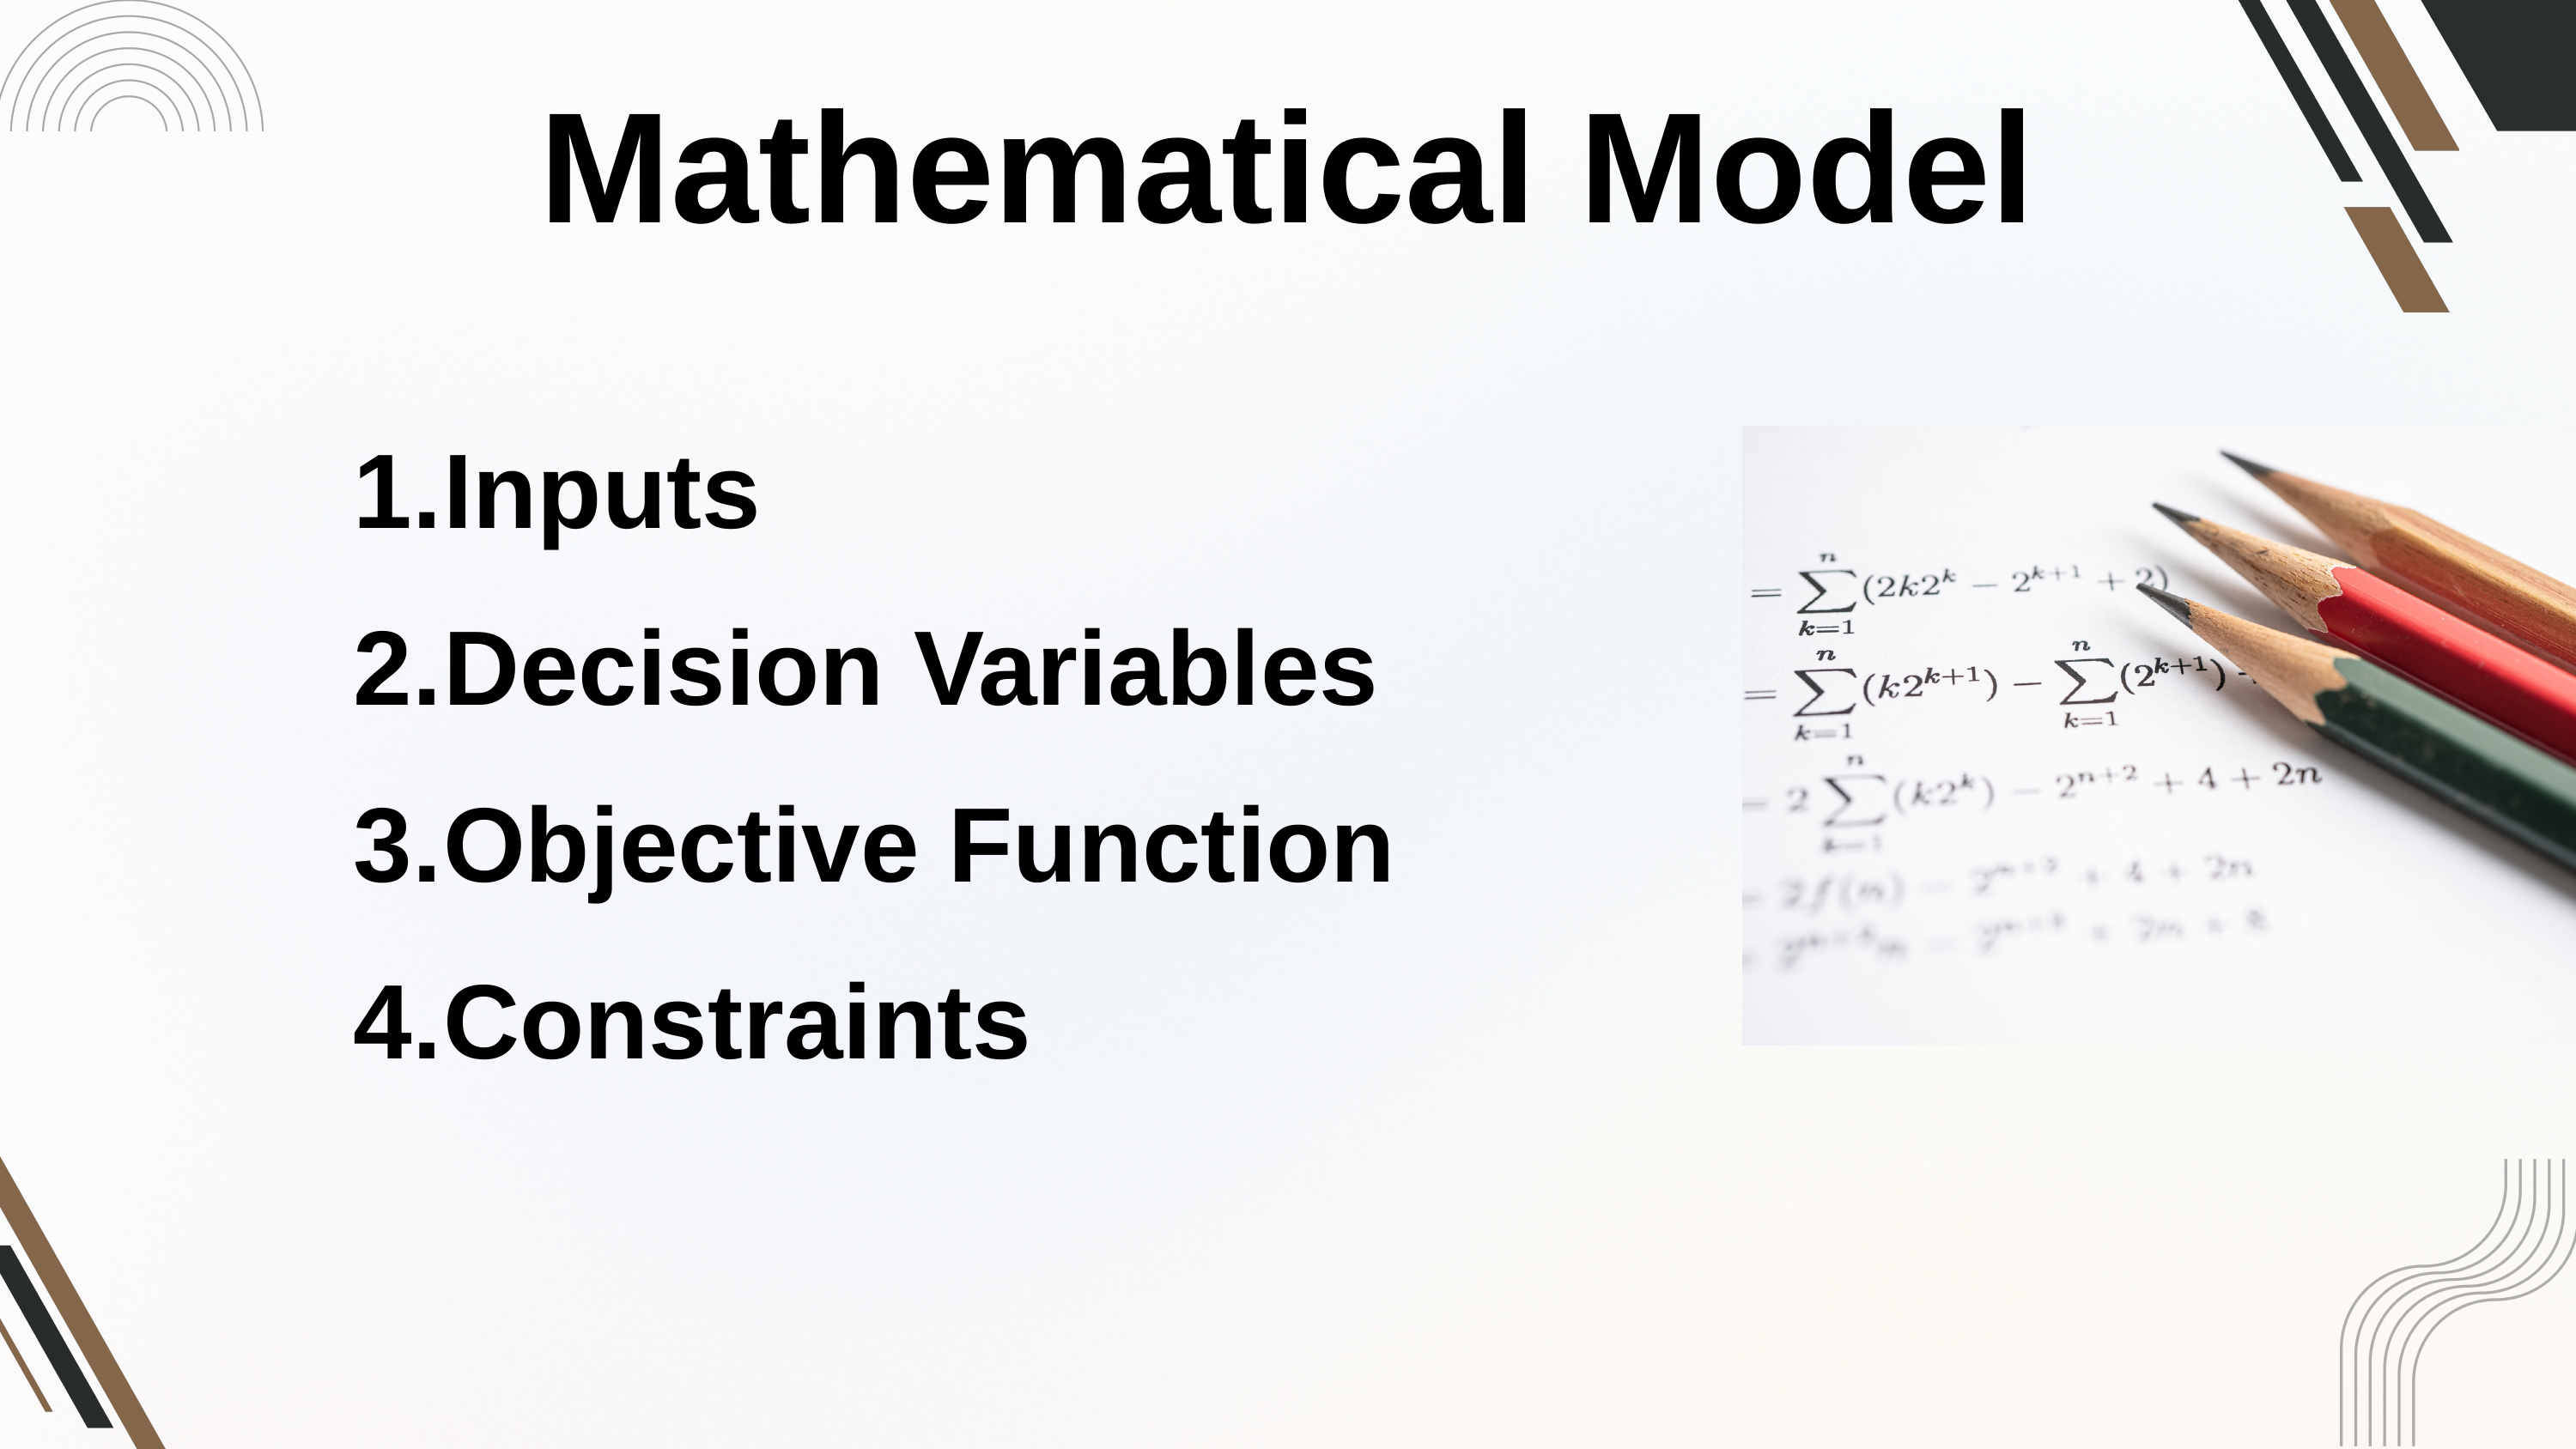

Mathematical Model
Inputs
Decision Variables
Objective Function
Constraints